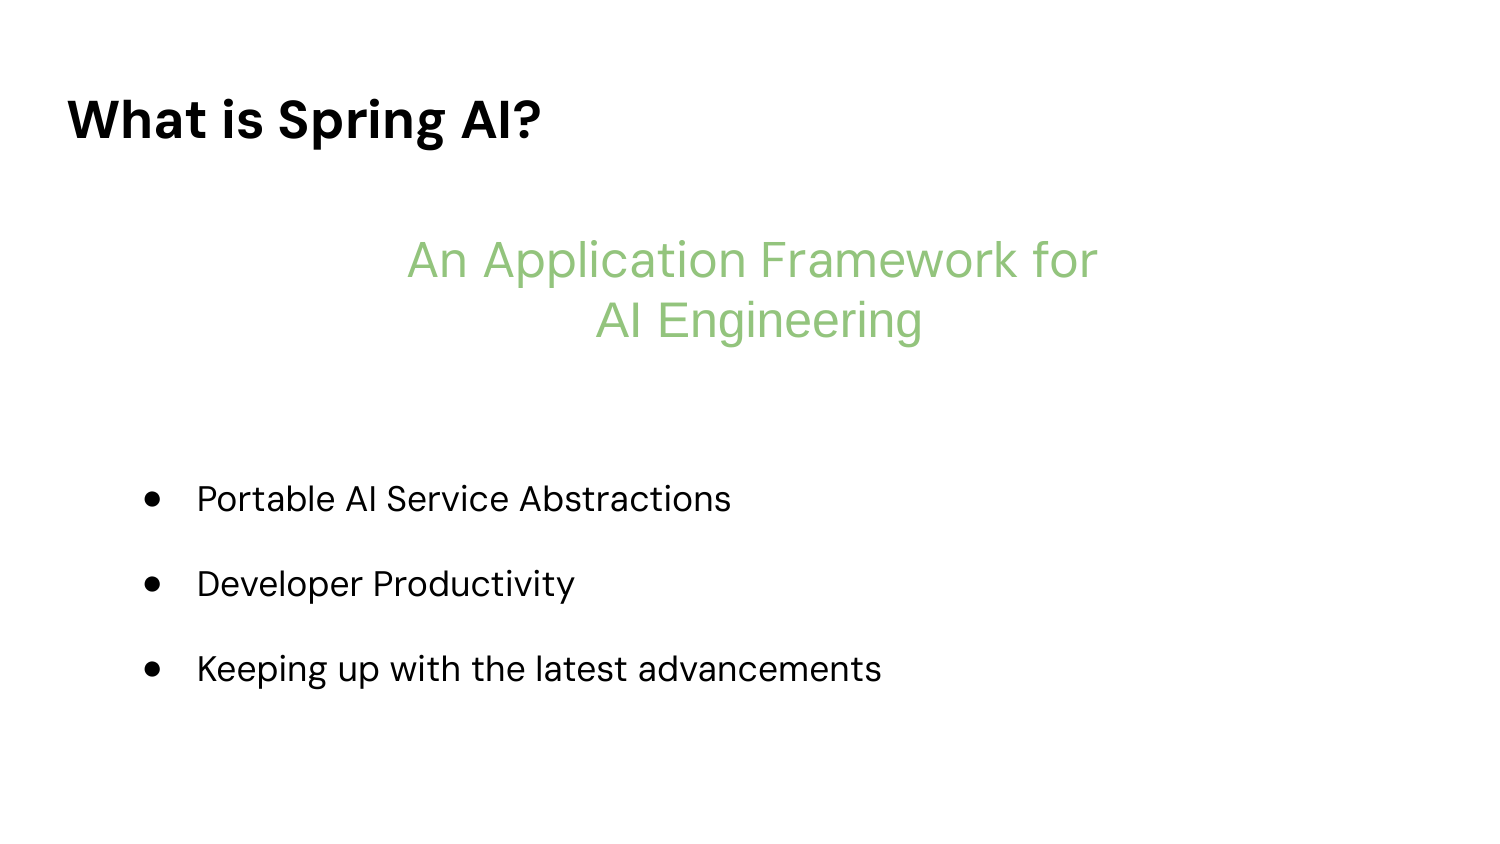

# What is Spring AI?
An Application Framework for
AI Engineering
Portable AI Service Abstractions

Developer Productivity

Keeping up with the latest advancements